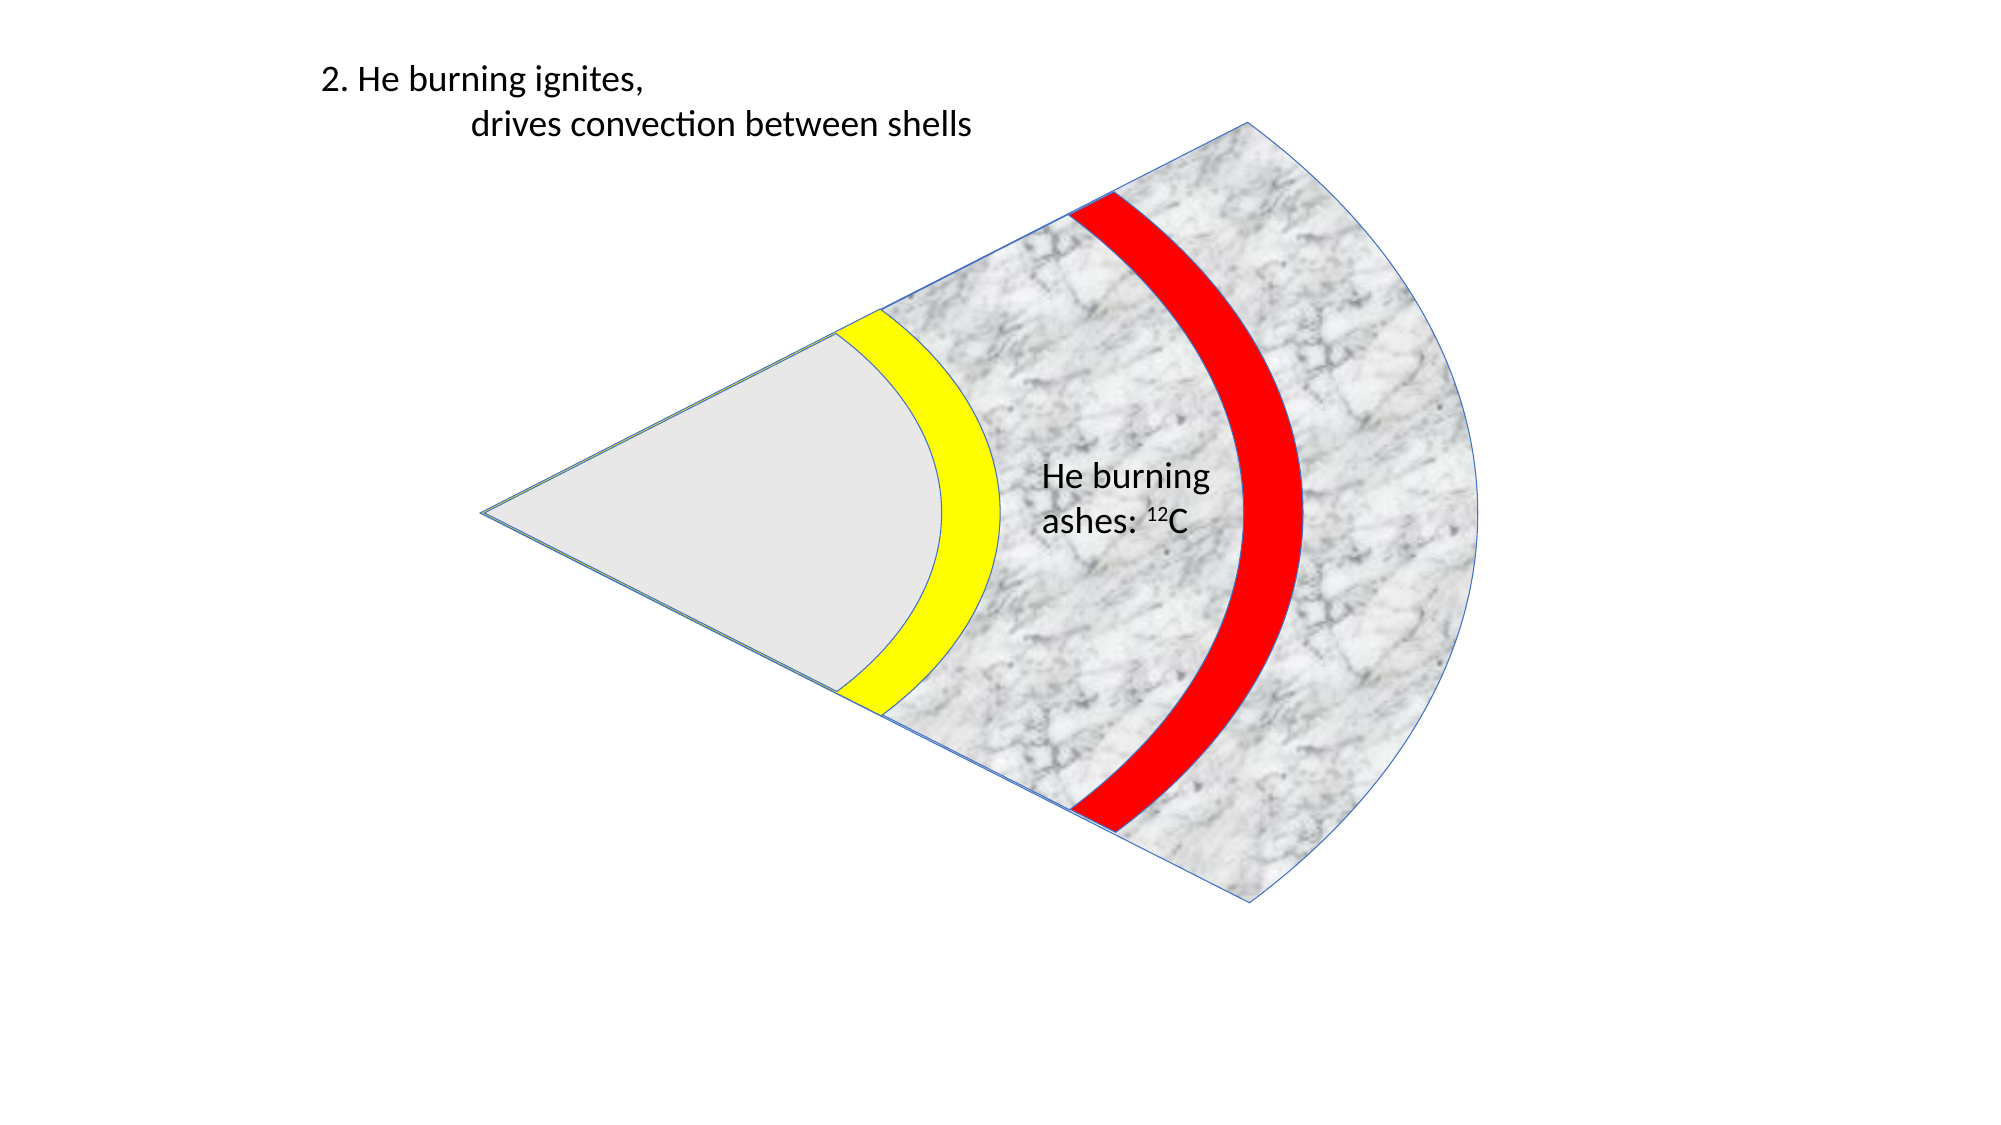

2. He burning ignites,
	drives convection between shells

He burning ashes: 12C